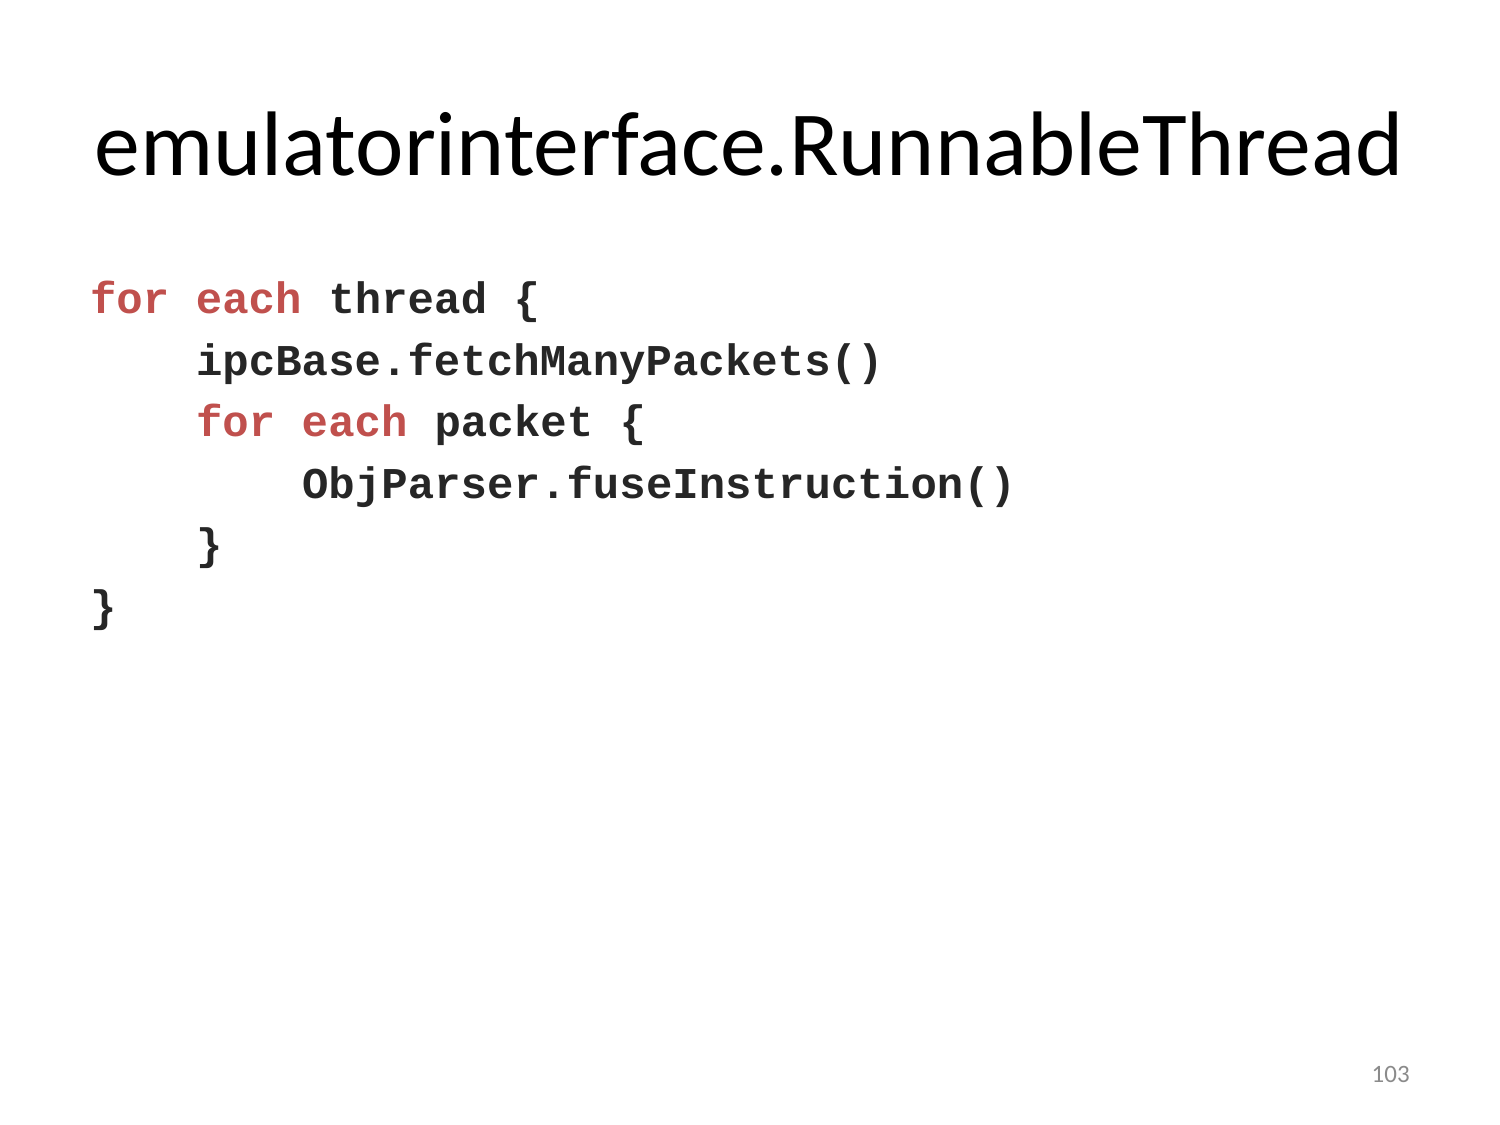

# emulatorinterface.RunnableThread
for each thread {
    ipcBase.fetchManyPackets()
    for each packet {
        ObjParser.fuseInstruction()
    }
}
103